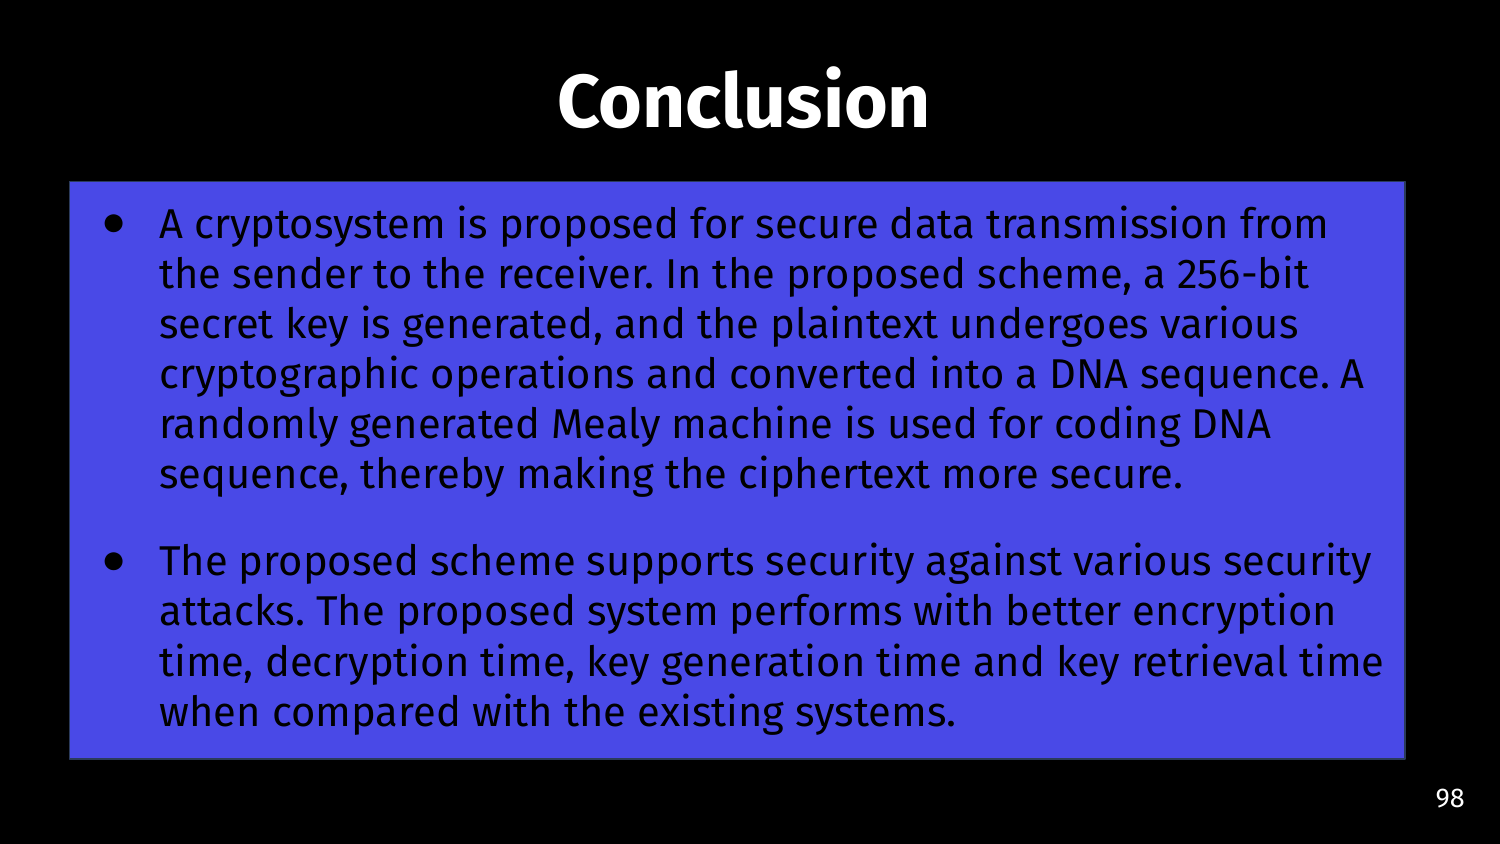

# Conclusion
A cryptosystem is proposed for secure data transmission from the sender to the receiver. In the proposed scheme, a 256-bit secret key is generated, and the plaintext undergoes various cryptographic operations and converted into a DNA sequence. A randomly generated Mealy machine is used for coding DNA sequence, thereby making the ciphertext more secure.

The proposed scheme supports security against various security attacks. The proposed system performs with better encryption time, decryption time, key generation time and key retrieval time when compared with the existing systems.

98